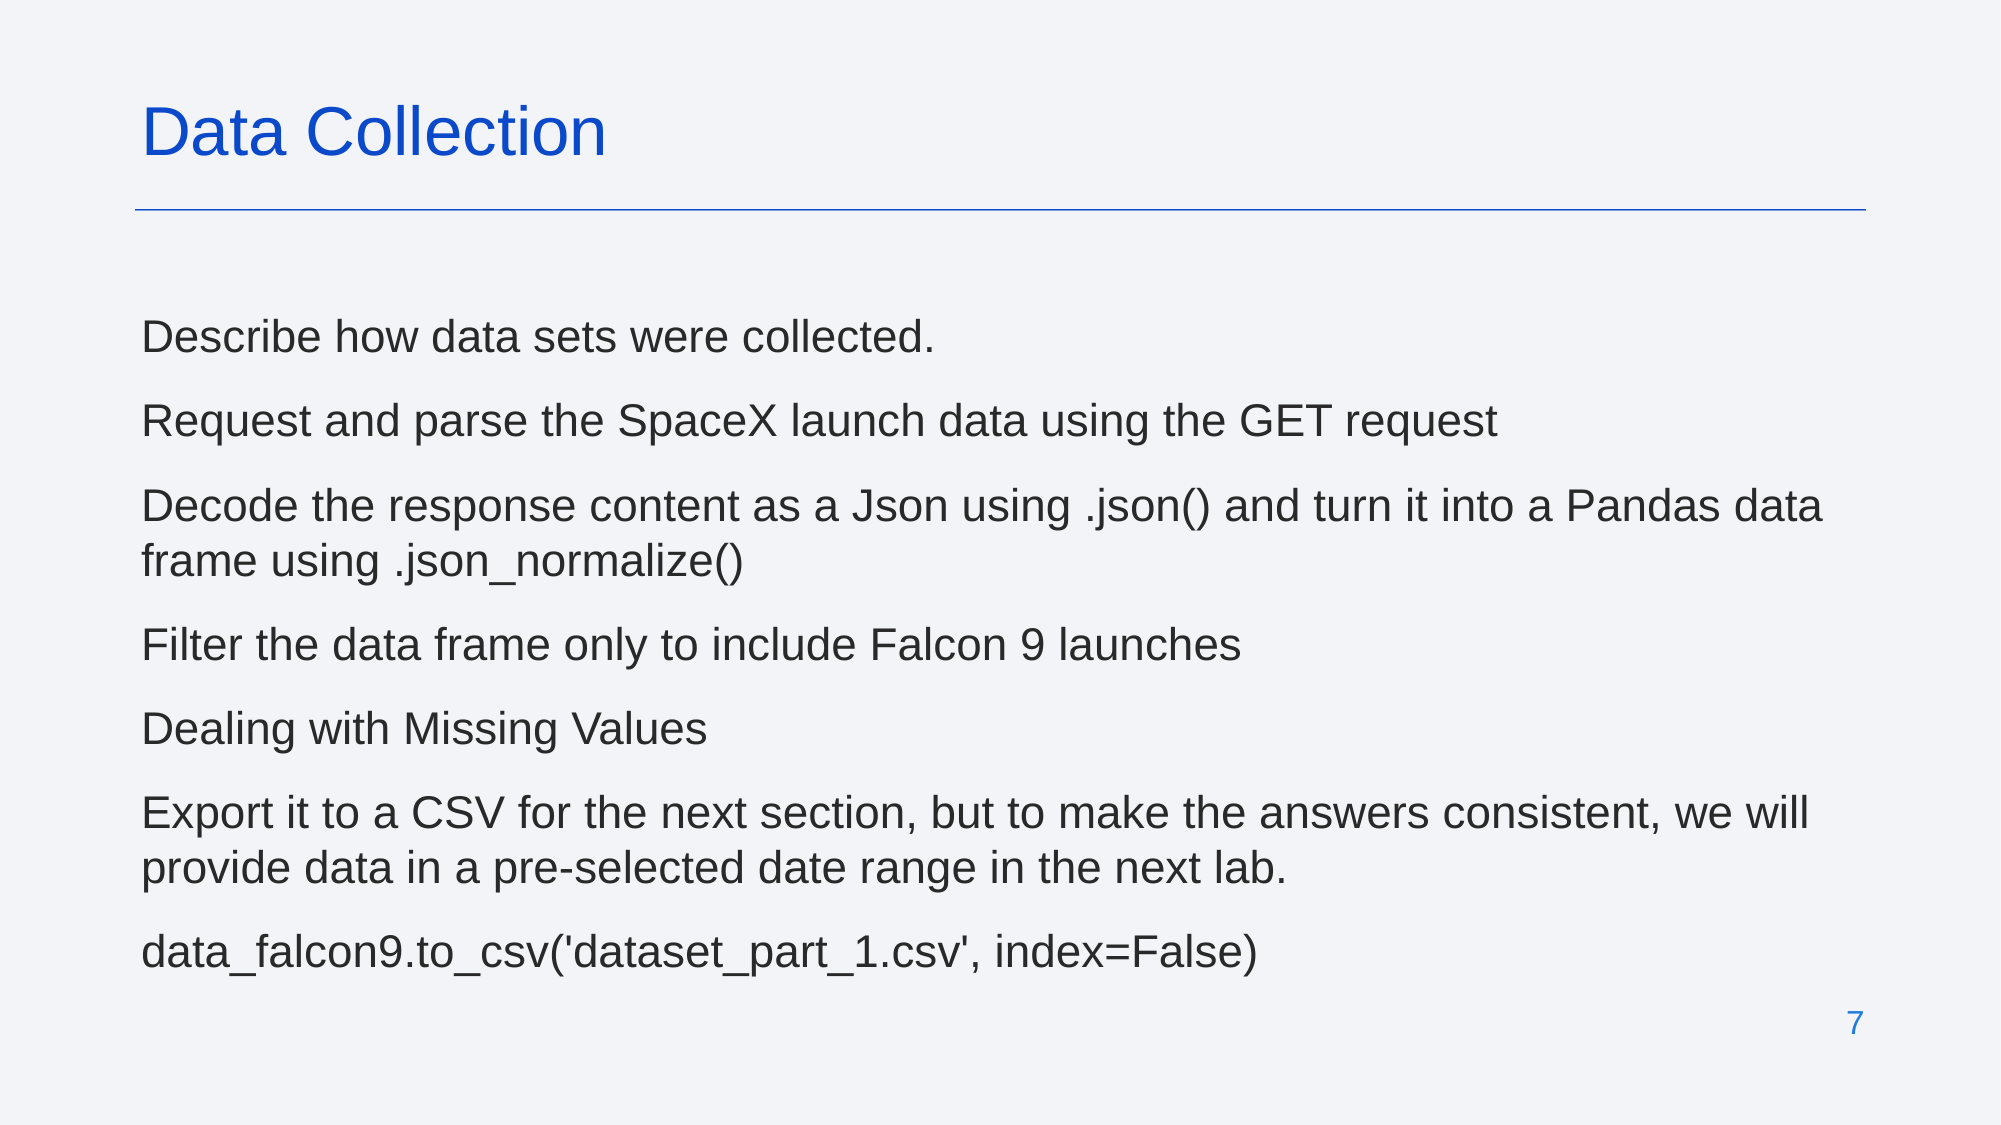

Data Collection
Describe how data sets were collected.
Request and parse the SpaceX launch data using the GET request
Decode the response content as a Json using .json() and turn it into a Pandas data frame using .json_normalize()
Filter the data frame only to include Falcon 9 launches
Dealing with Missing Values
Export it to a CSV for the next section, but to make the answers consistent, we will provide data in a pre-selected date range in the next lab.
data_falcon9.to_csv('dataset_part_1.csv', index=False)

7